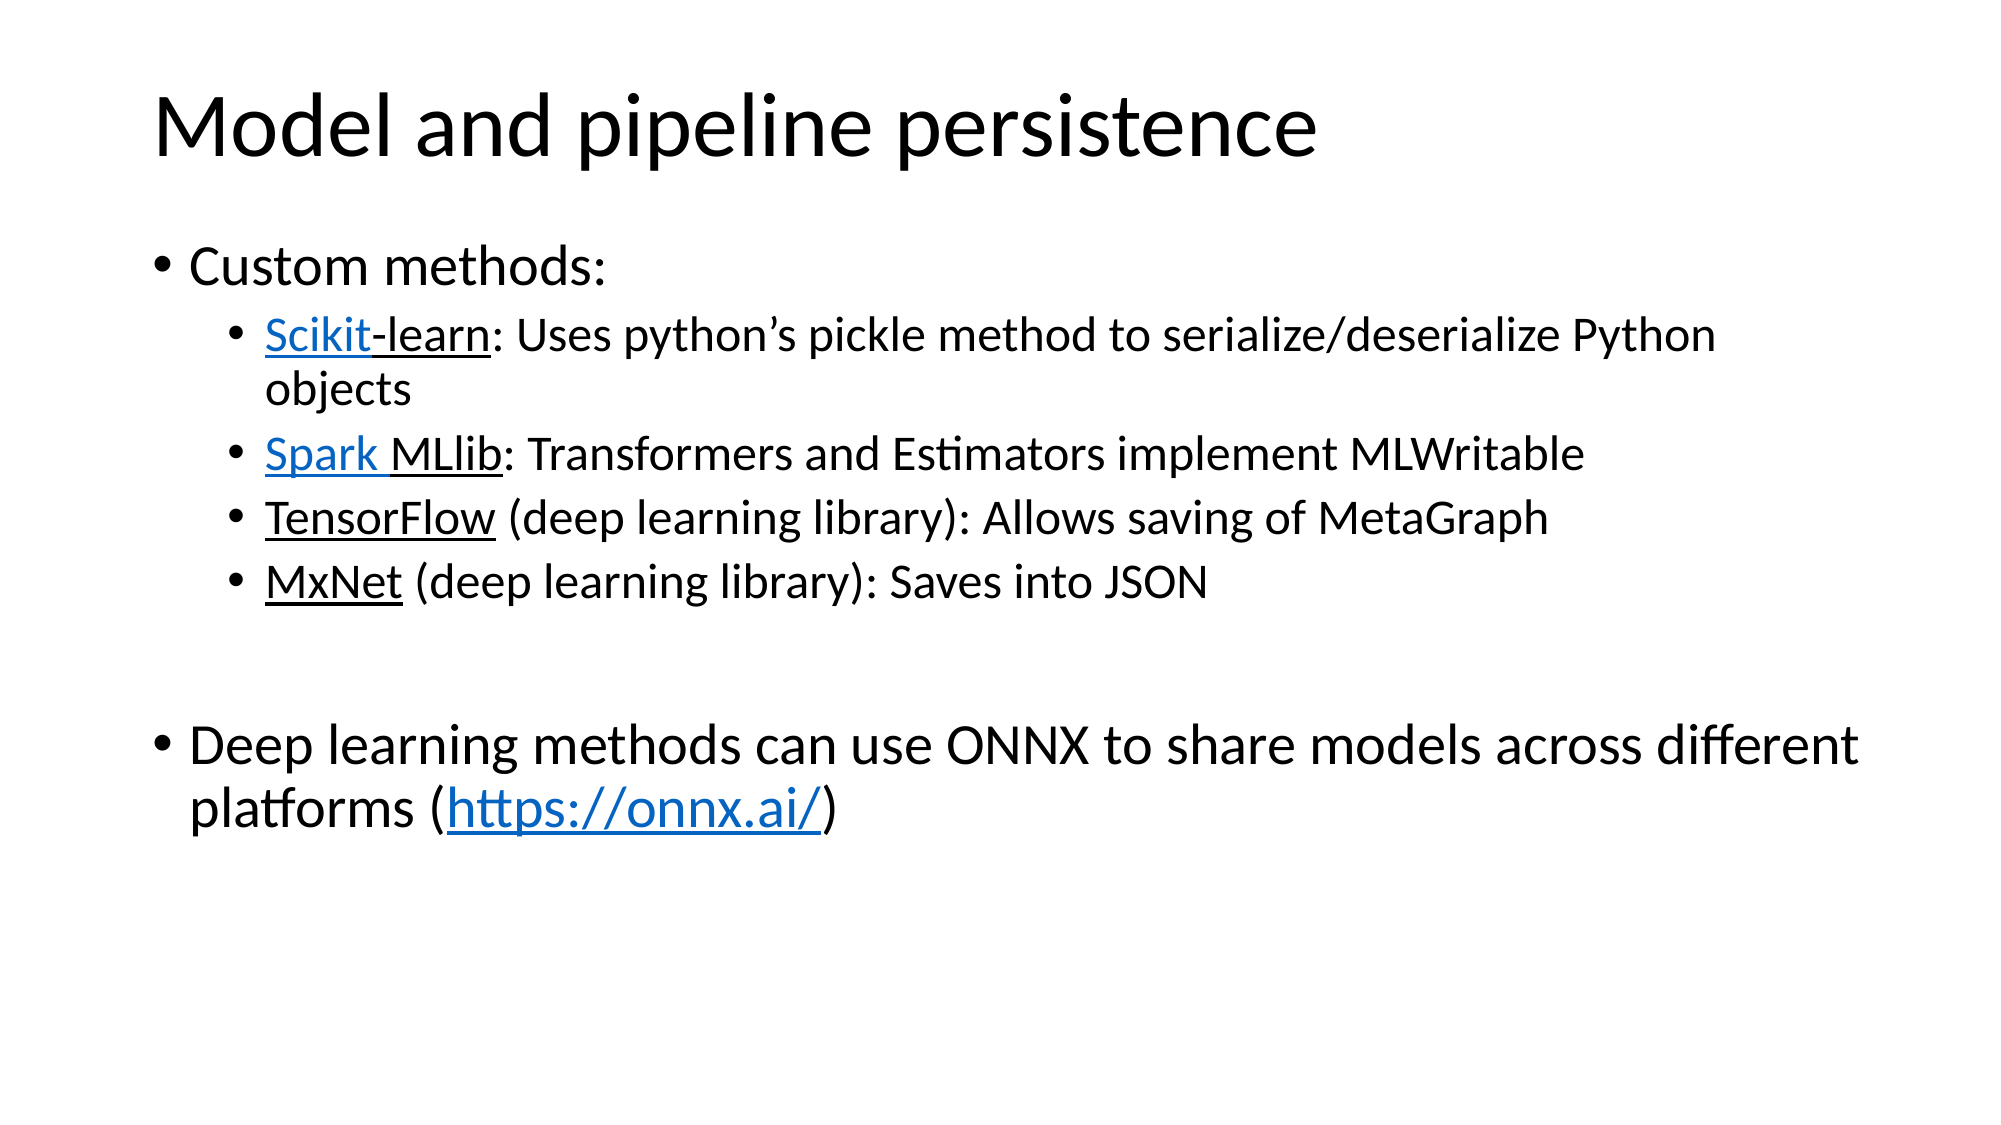

# Model and pipeline persistence
Custom methods:
Scikit-learn: Uses python’s pickle method to serialize/deserialize Python objects
Spark MLlib: Transformers and Estimators implement MLWritable
TensorFlow (deep learning library): Allows saving of MetaGraph
MxNet (deep learning library): Saves into JSON

Deep learning methods can use ONNX to share models across different platforms (https://onnx.ai/)